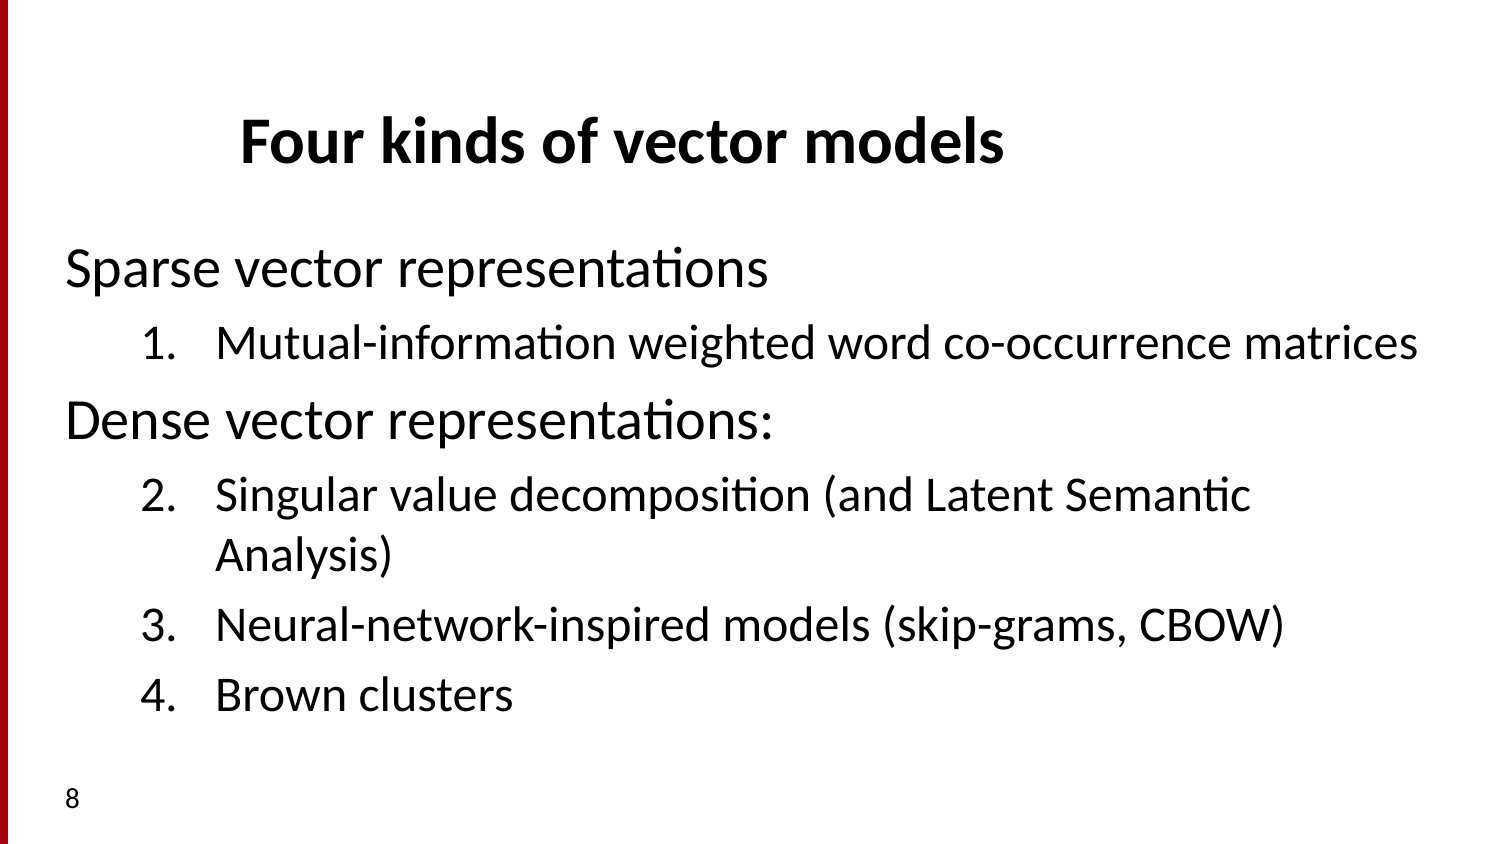

# Four kinds of vector models
Sparse vector representations
Mutual-information weighted word co-occurrence matrices
Dense vector representations:
Singular value decomposition (and Latent Semantic Analysis)
Neural-network-inspired models (skip-grams, CBOW)
Brown clusters

8